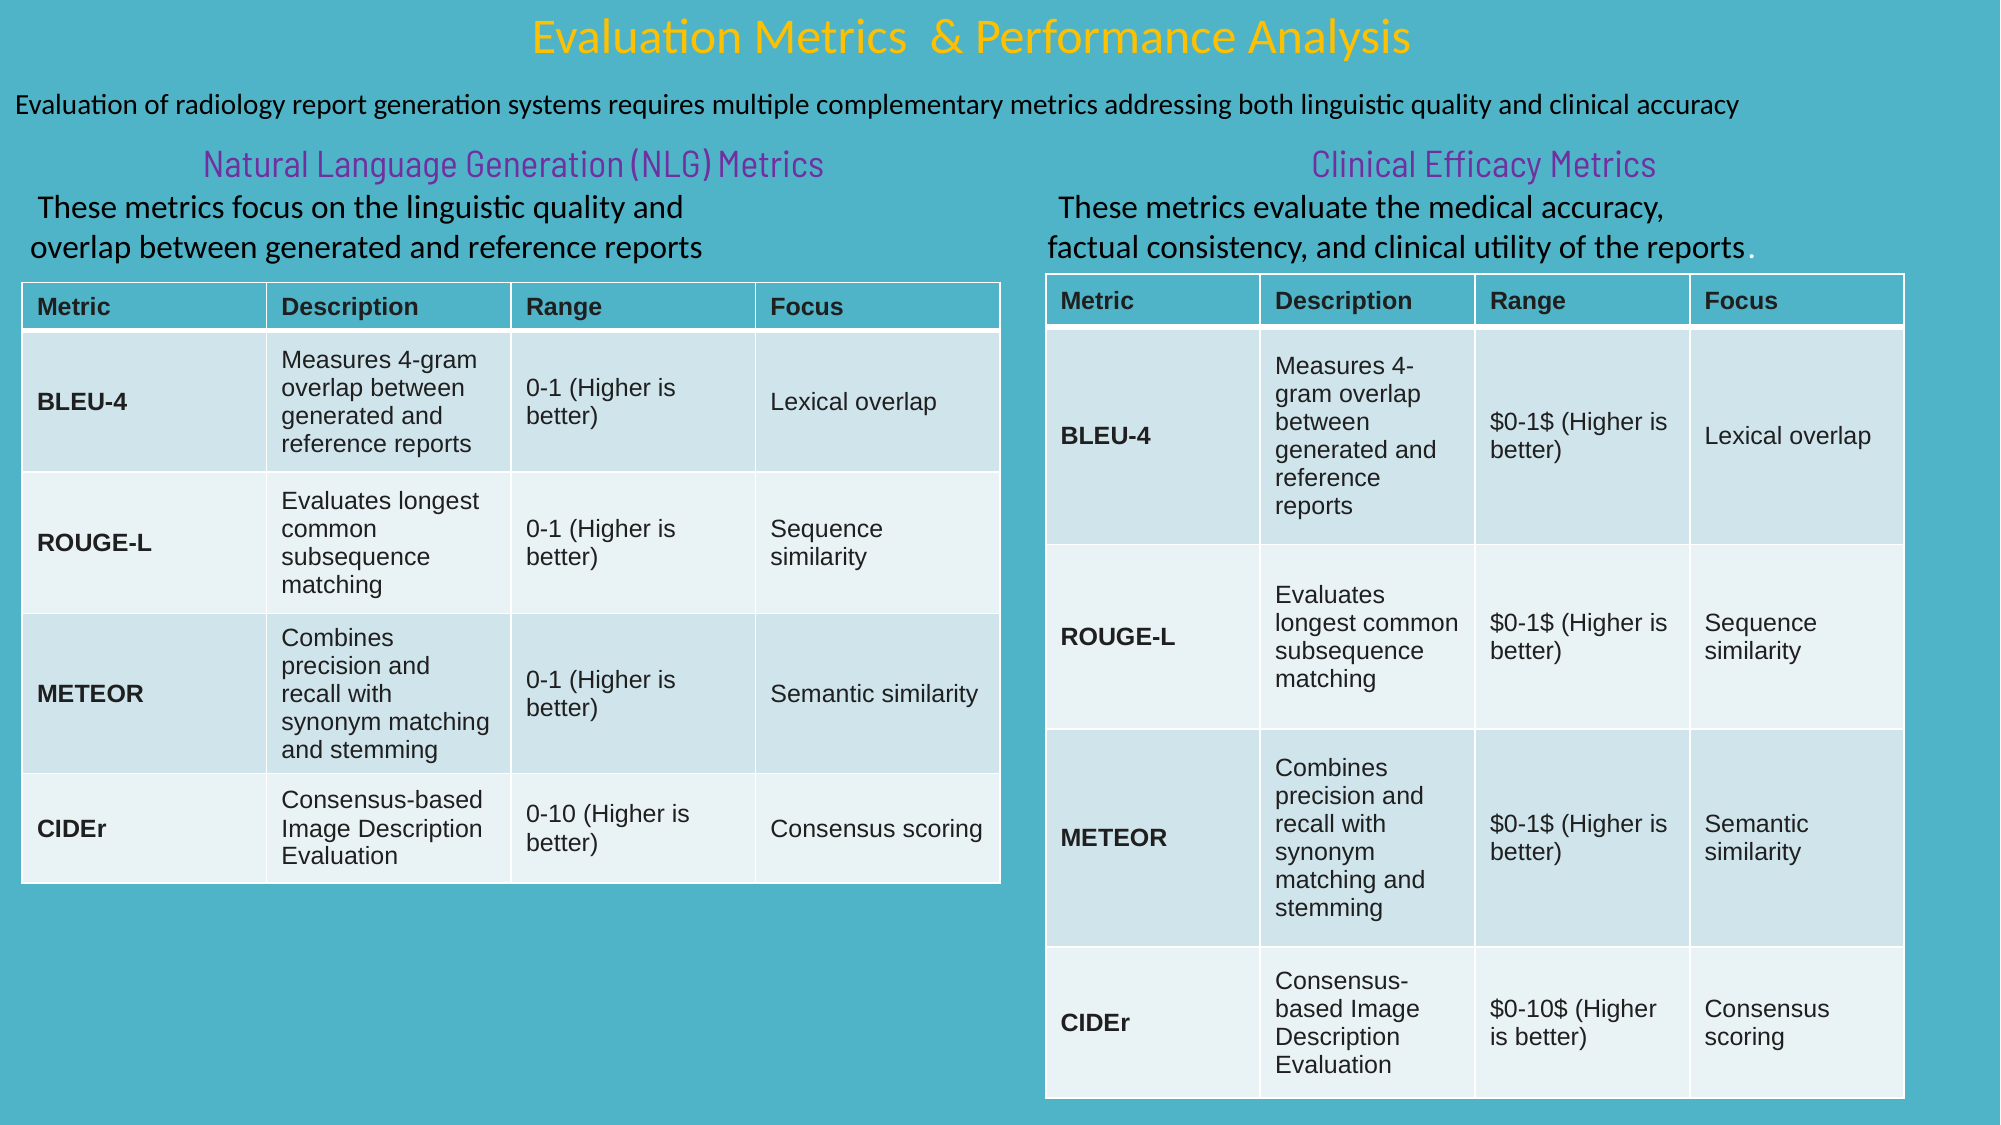

Evaluation Metrics  & Performance Analysis
Evaluation of radiology report generation systems requires multiple complementary metrics addressing both linguistic quality and clinical accuracy
                         Natural Language Generation (NLG) Metrics                                                                 Clinical Efficacy Metrics
   These metrics focus on the linguistic quality and                                                  These metrics evaluate the medical accuracy,
  overlap between generated and reference reports                                              factual consistency, and clinical utility of the reports.

| Metric | Description | Range | Focus |
| --- | --- | --- | --- |
| BLEU-4 | Measures 4-gram overlap between generated and reference reports | $0-1$ (Higher is better) | Lexical overlap |
| ROUGE-L | Evaluates longest common subsequence matching | $0-1$ (Higher is better) | Sequence similarity |
| METEOR | Combines precision and recall with synonym matching and stemming | $0-1$ (Higher is better) | Semantic similarity |
| CIDEr | Consensus-based Image Description Evaluation | $0-10$ (Higher is better) | Consensus scoring |
| Metric | Description | Range | Focus |
| --- | --- | --- | --- |
| BLEU-4 | Measures 4-gram overlap between generated and reference reports | 0-1 (Higher is better) | Lexical overlap |
| ROUGE-L | Evaluates longest common subsequence matching | 0-1 (Higher is better) | Sequence similarity |
| METEOR | Combines precision and recall with synonym matching and stemming | 0-1 (Higher is better) | Semantic similarity |
| CIDEr | Consensus-based Image Description Evaluation | 0-10 (Higher is better) | Consensus scoring |